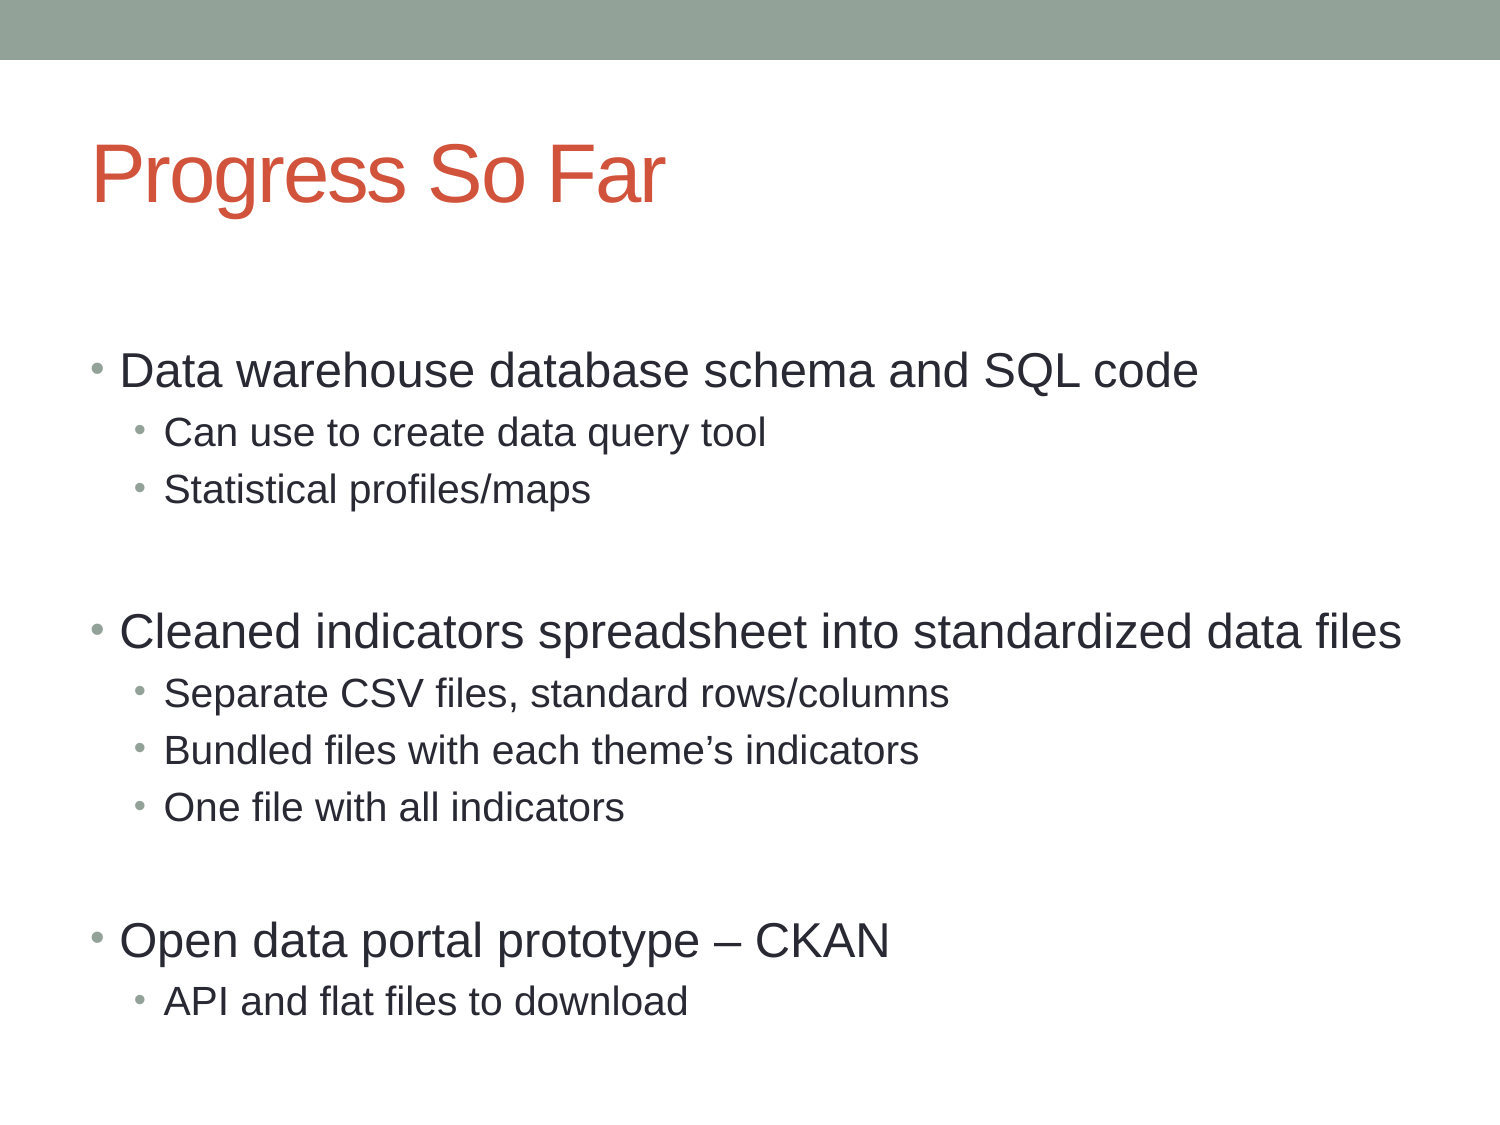

# Progress So Far

Data warehouse database schema and SQL code
Can use to create data query tool
Statistical profiles/maps

Cleaned indicators spreadsheet into standardized data files
Separate CSV files, standard rows/columns
Bundled files with each theme’s indicators
One file with all indicators

Open data portal prototype – CKAN
API and flat files to download